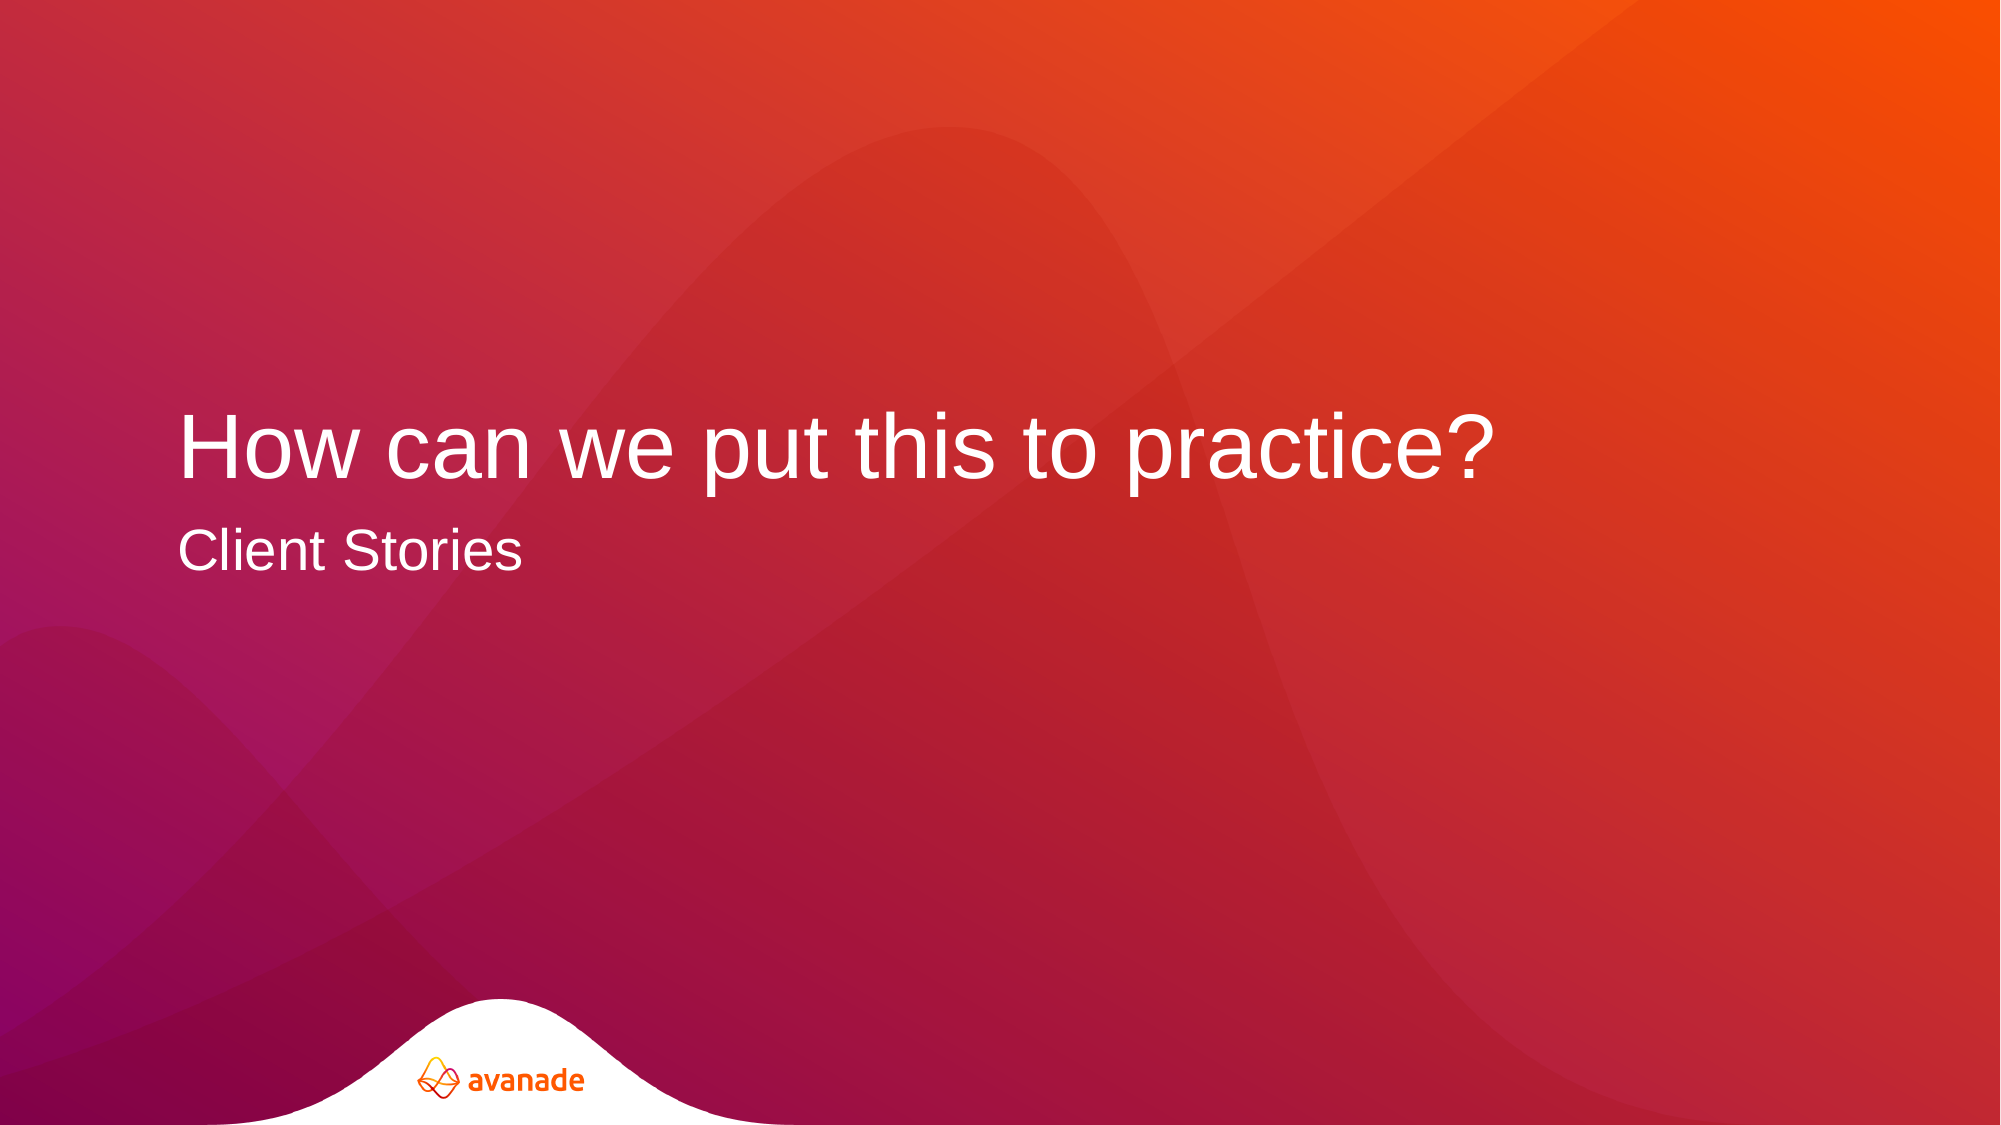

How can we put this to practice?
Client Stories